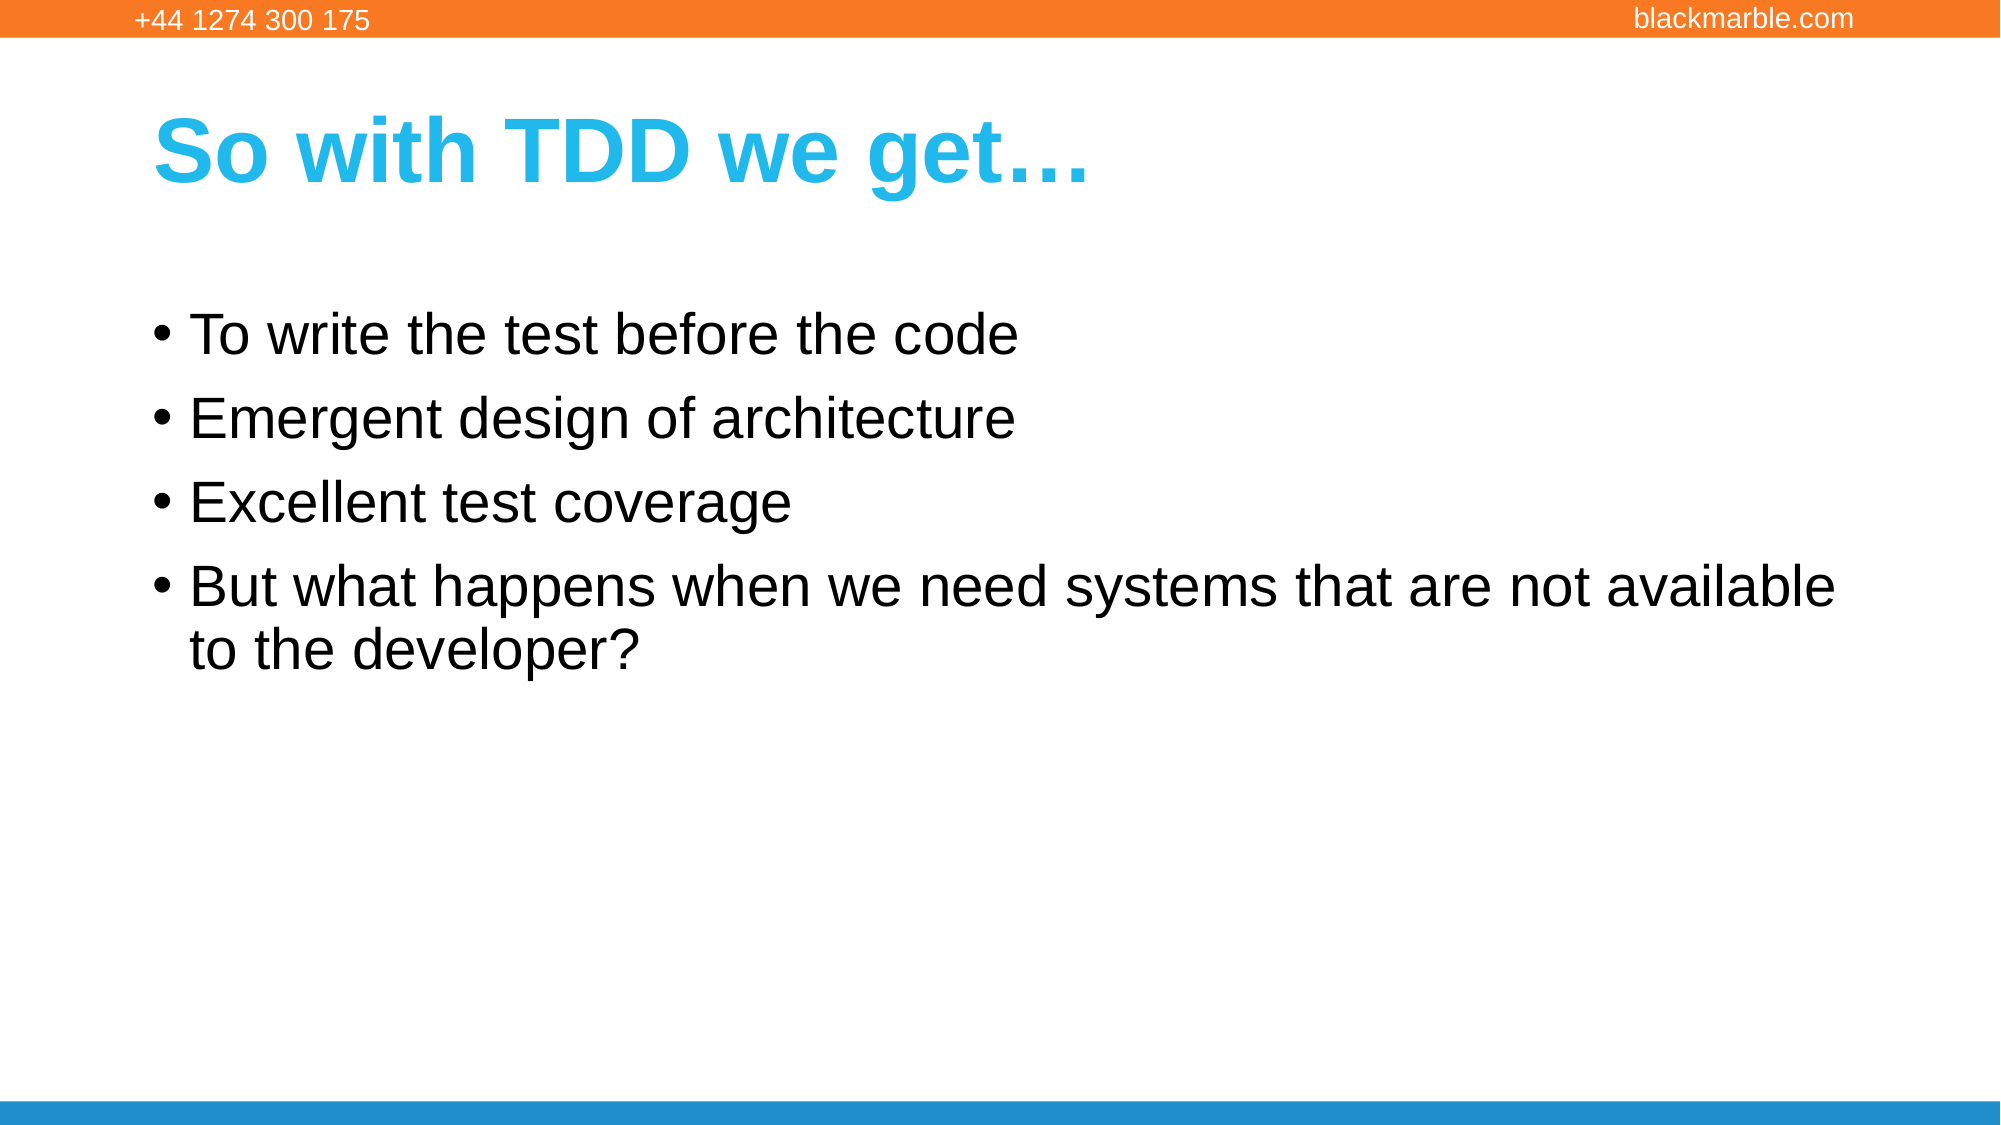

# So with TDD we get…
To write the test before the code
Emergent design of architecture
Excellent test coverage
But what happens when we need systems that are not available to the developer?